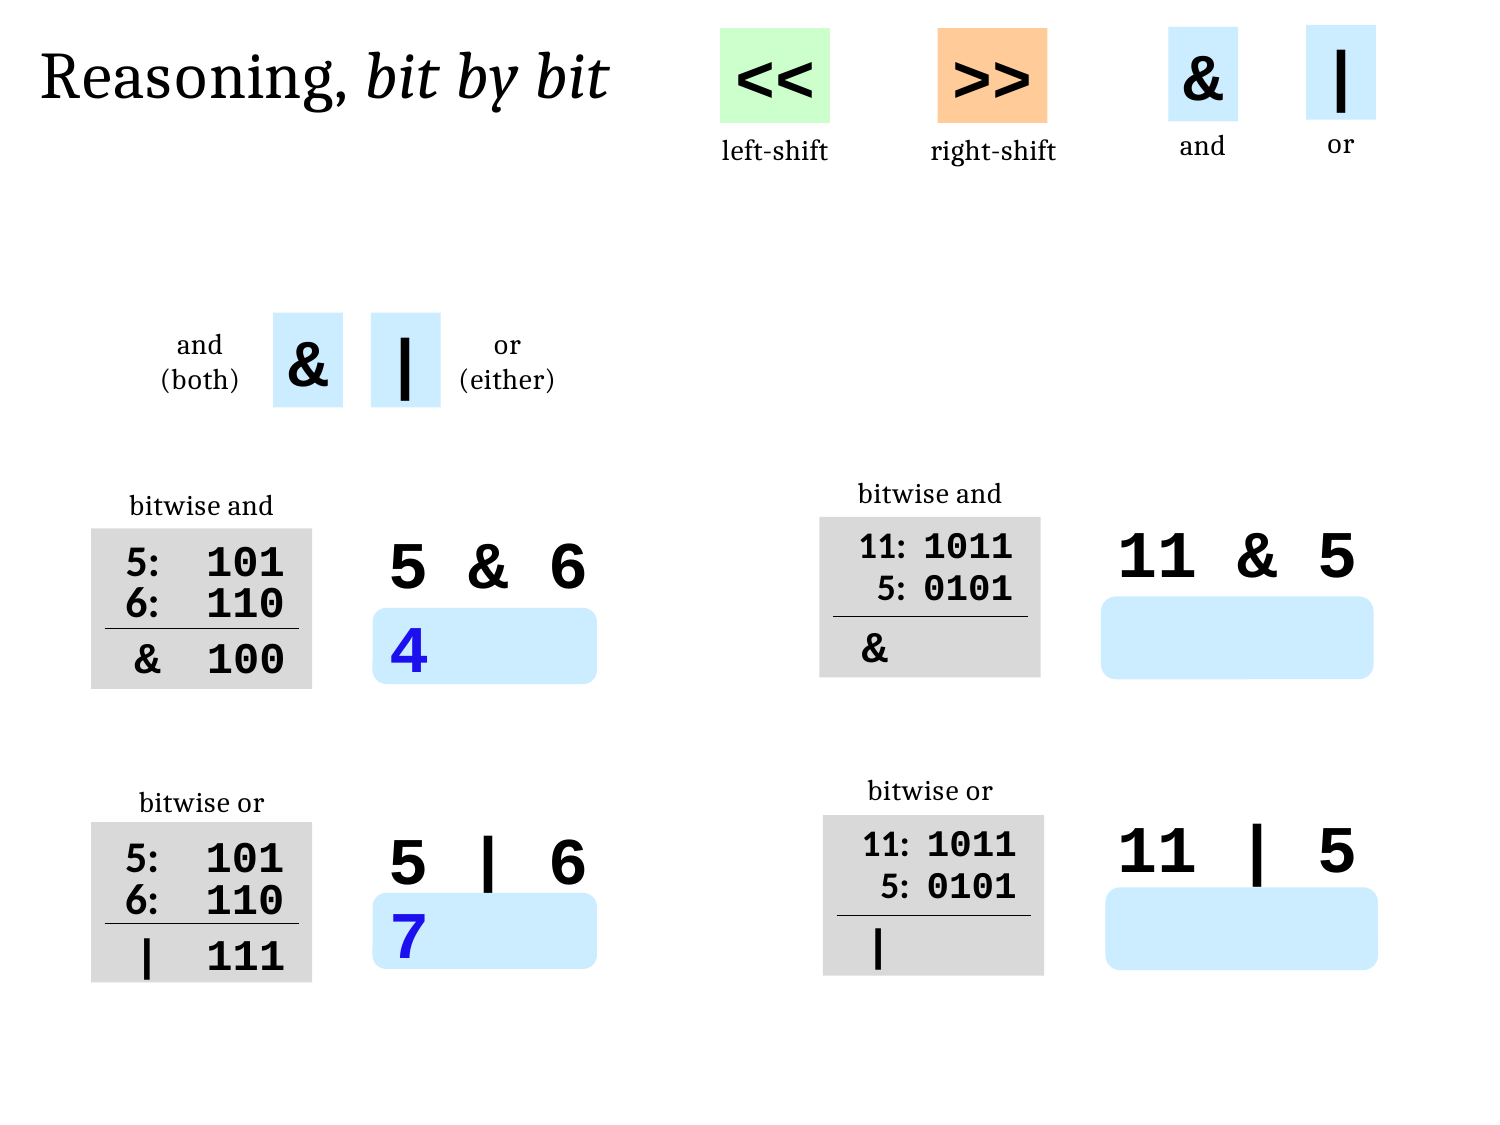

Reasoning, bit by bit
|
&
<<
>>
or
and
left-shift
right-shift
&
|
and
(both)
or
(either)
bitwise and
bitwise and
11 & 5
11:  1011
5 & 6

5:   101

5:  0101
6:   110
1

4

&  0001
&   100
bitwise or
bitwise or
11 | 5
5 | 6
11:  1011

5:   101

5:  0101
6:   110
7
7

|  1111
|   111